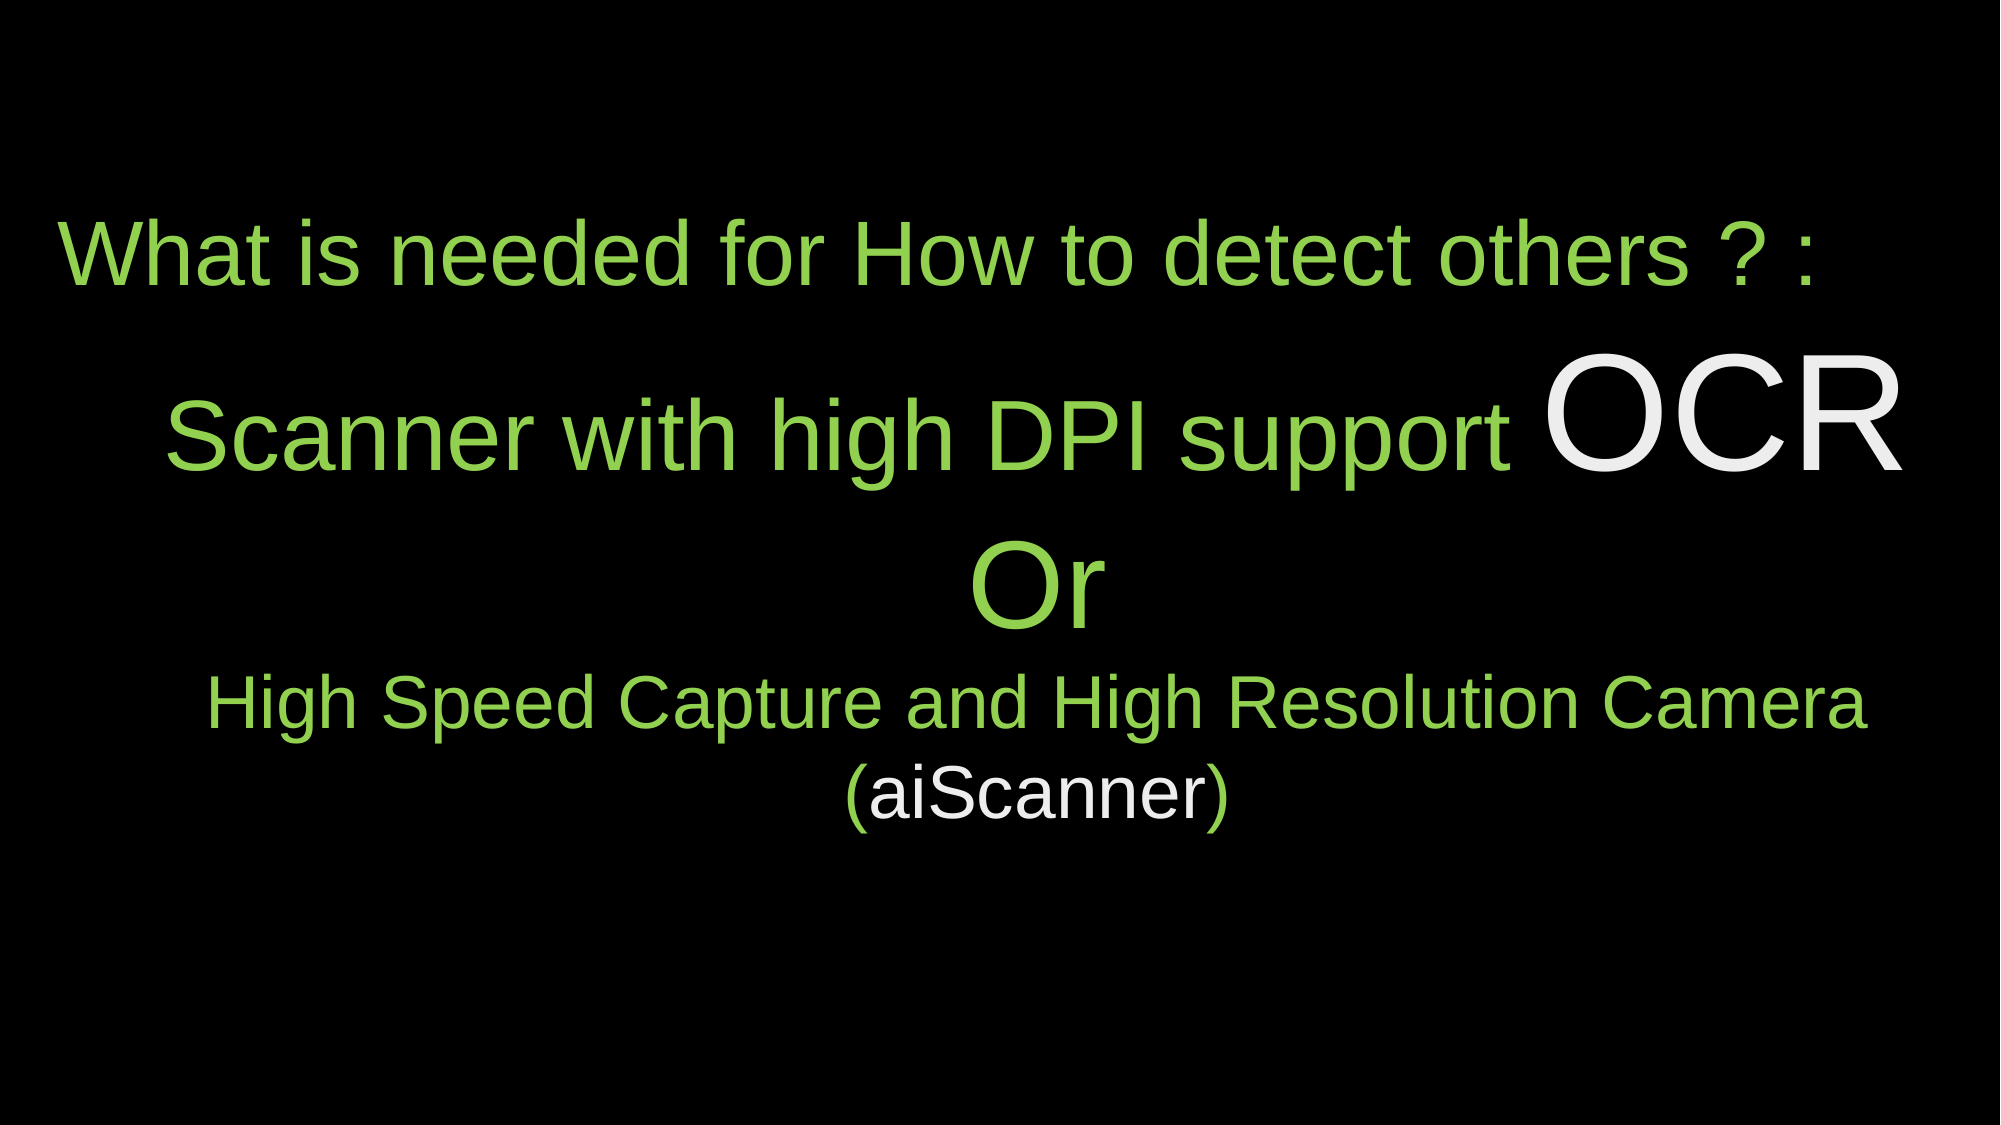

What is needed for How to detect others ? :
Scanner with high DPI support OCR
Or
High Speed Capture and High Resolution Camera (aiScanner)